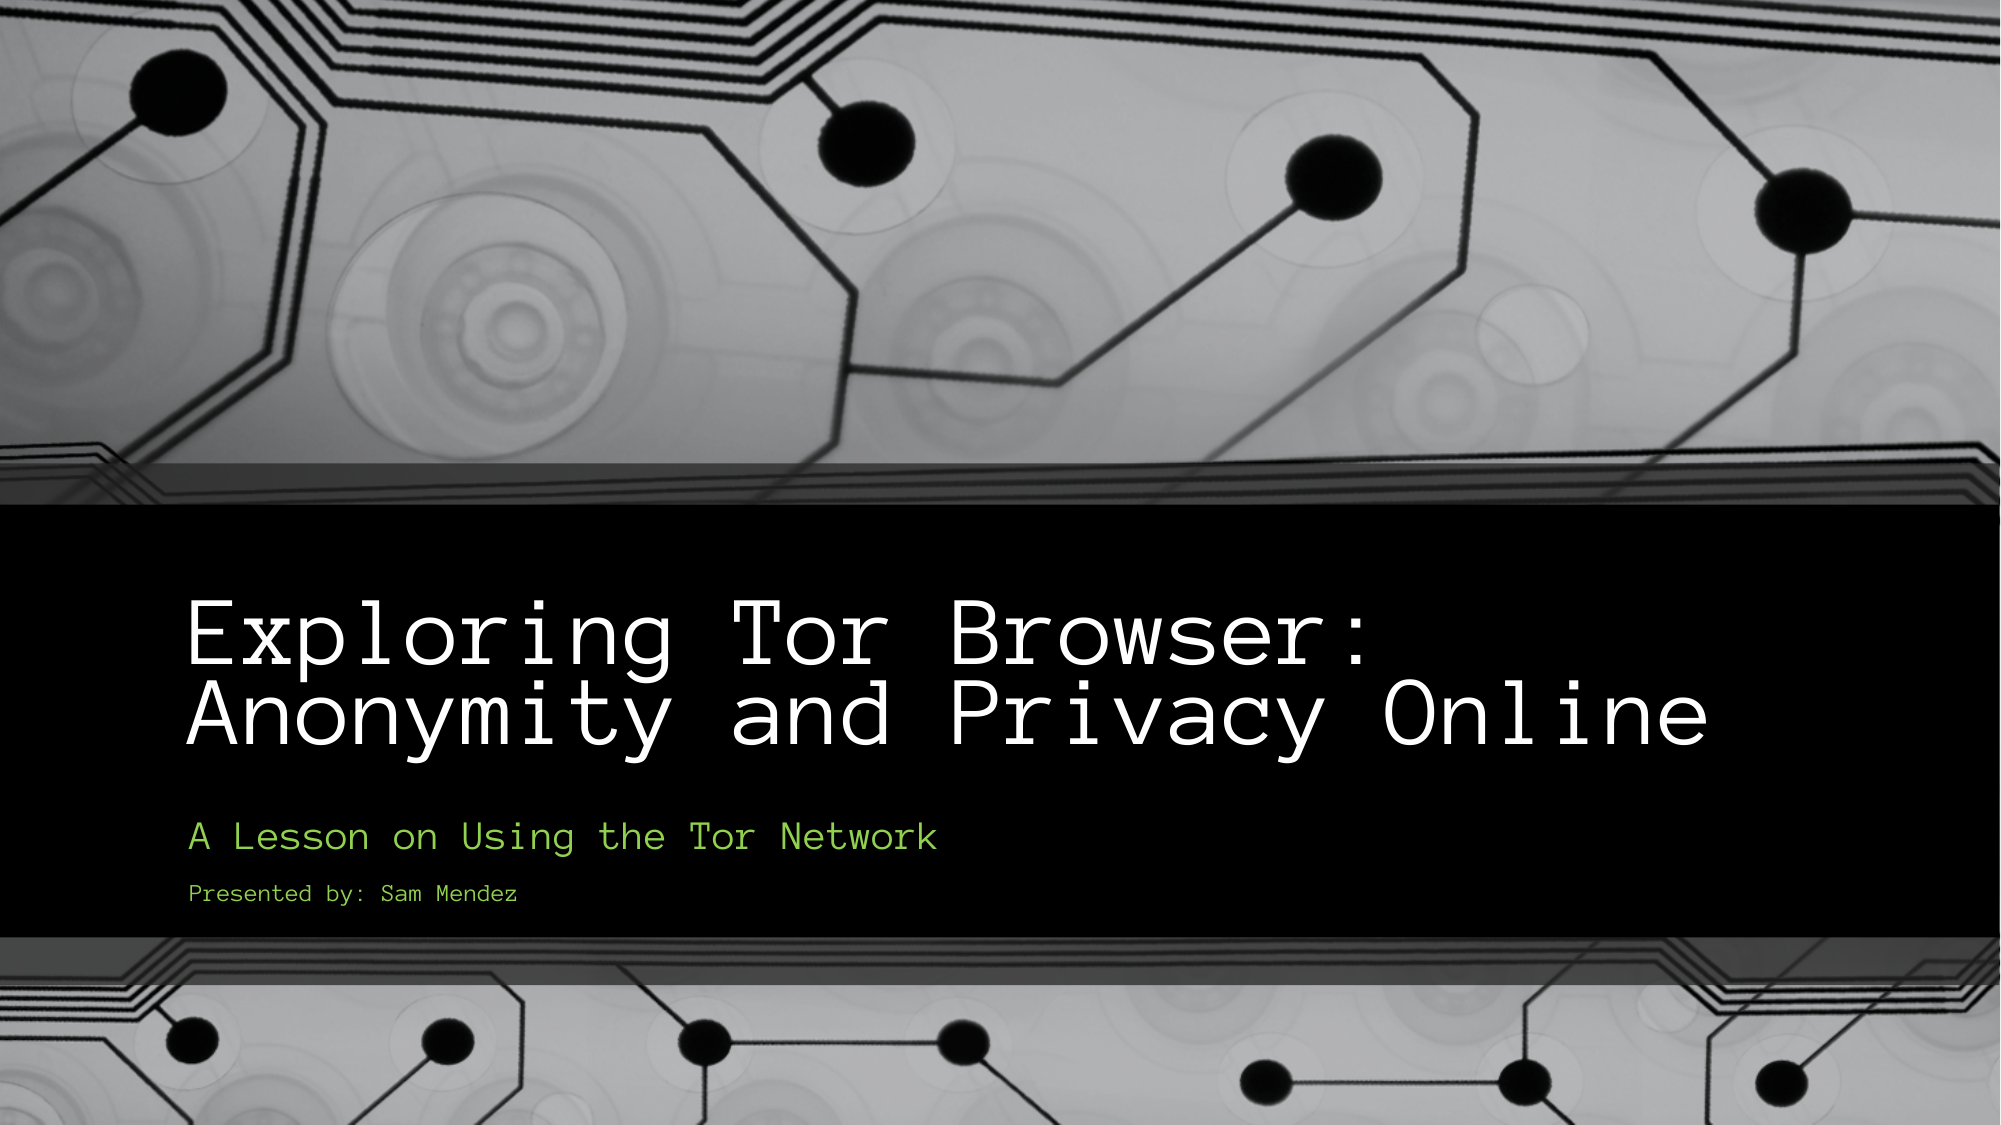

# Exploring Tor Browser: Anonymity and Privacy Online
A Lesson on Using the Tor Network

Presented by: Sam Mendez